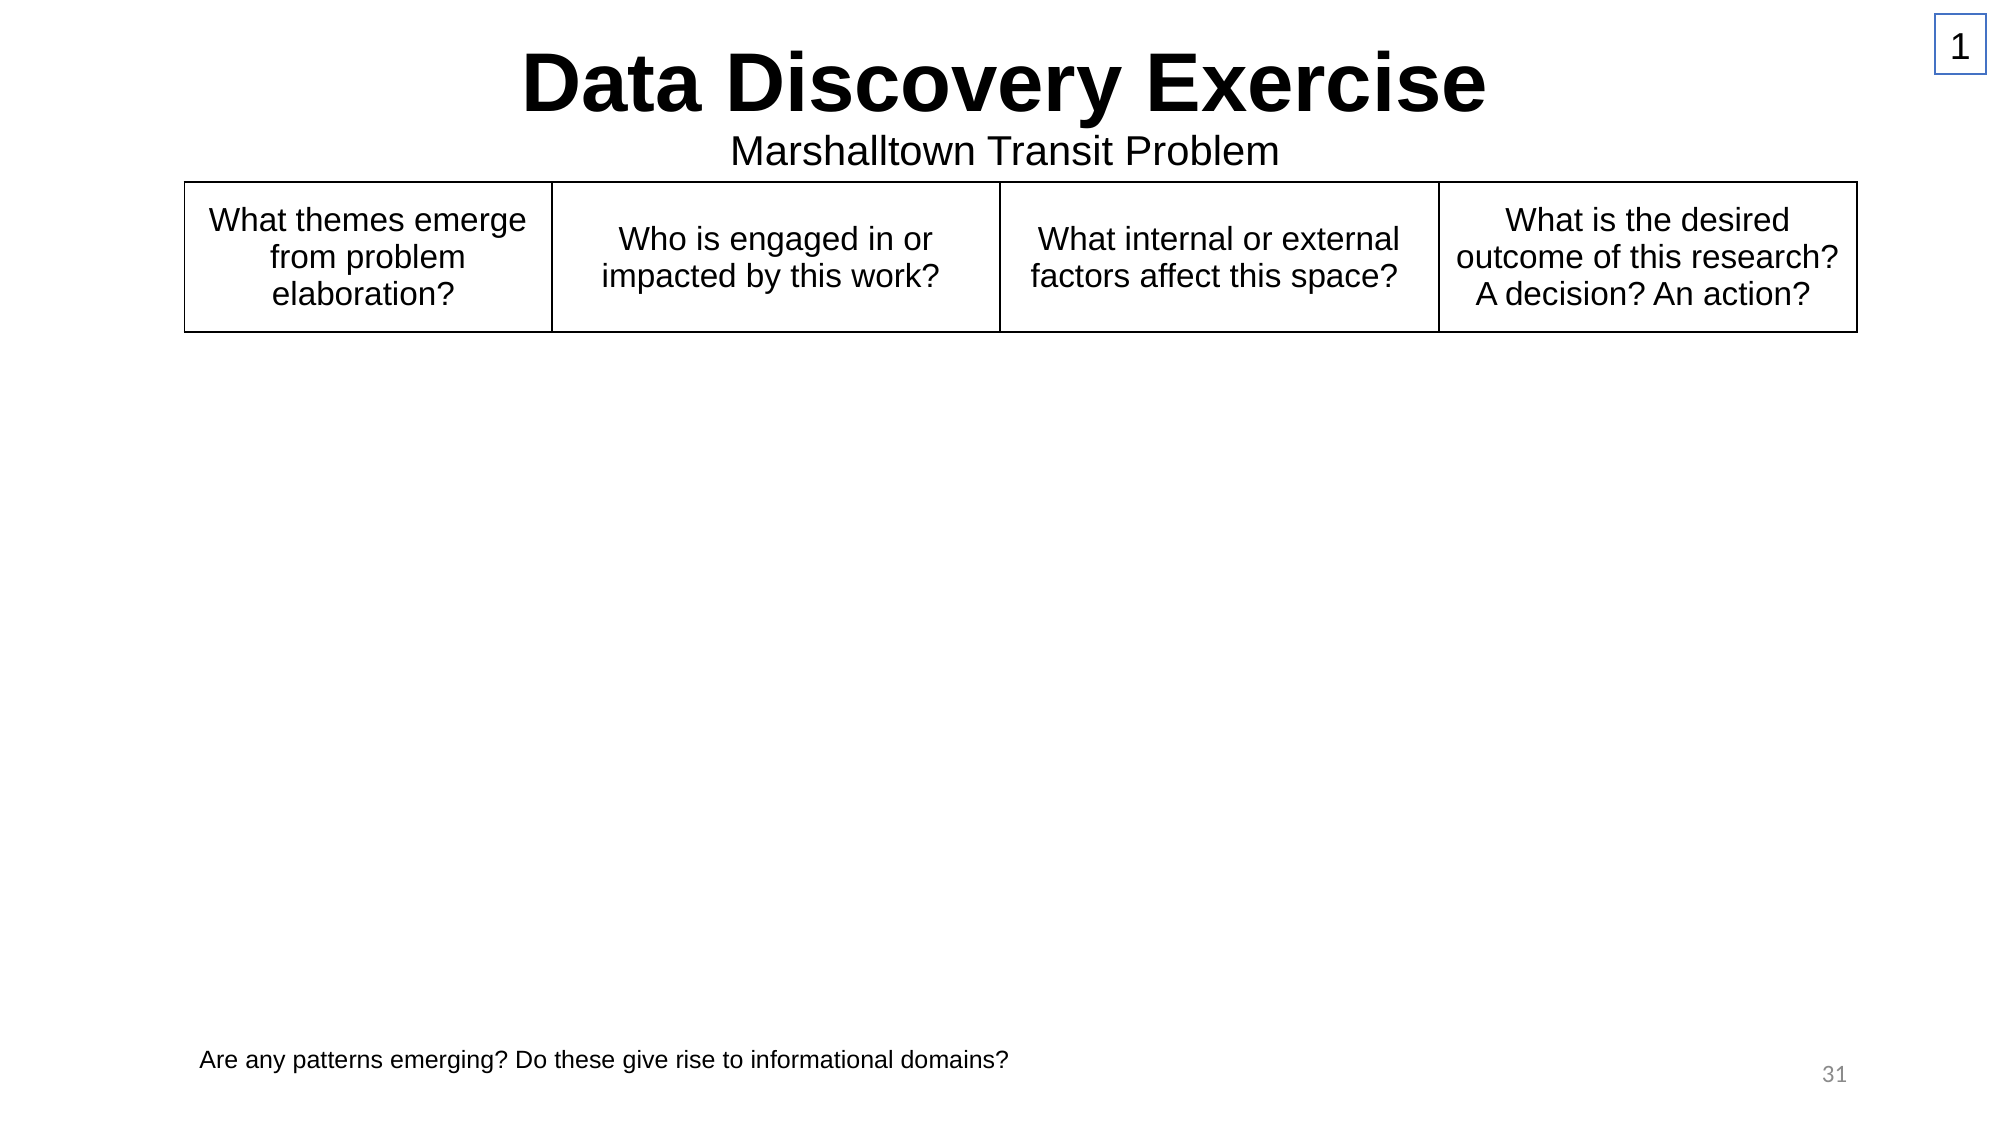

1
Data Discovery Exercise
Marshalltown Transit Problem
| What themes emerge from problem elaboration? | Who is engaged in or impacted by this work? | What internal or external factors affect this space? | What is the desired outcome of this research? A decision? An action? |
| --- | --- | --- | --- |
Are any patterns emerging? Do these give rise to informational domains?
31